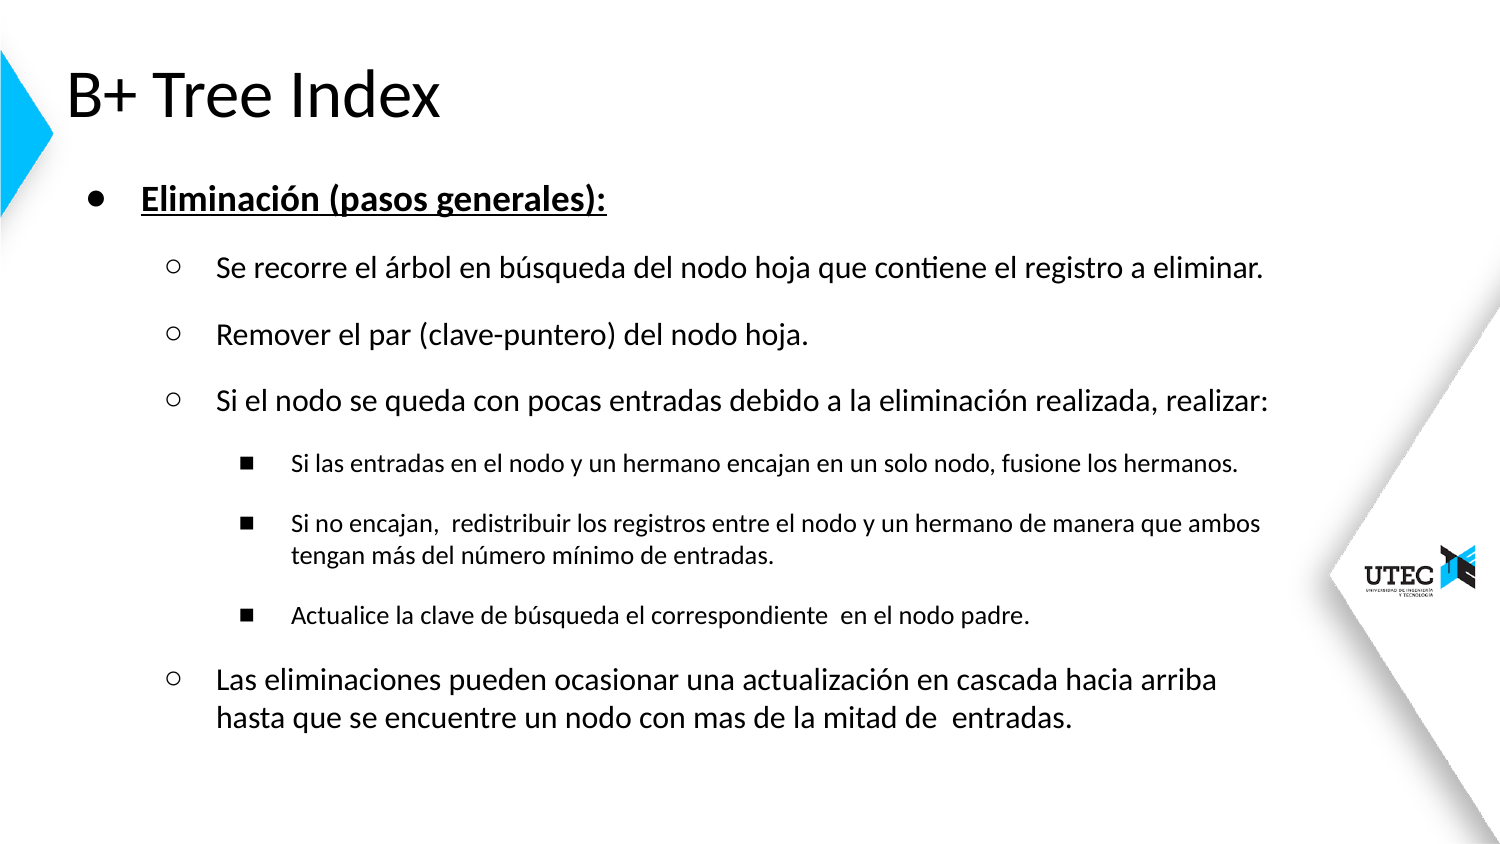

# B+ Tree Index
Eliminación (pasos generales):
Se recorre el árbol en búsqueda del nodo hoja que contiene el registro a eliminar.
Remover el par (clave-puntero) del nodo hoja.
Si el nodo se queda con pocas entradas debido a la eliminación realizada, realizar:
Si las entradas en el nodo y un hermano encajan en un solo nodo, fusione los hermanos.
Si no encajan,  redistribuir los registros entre el nodo y un hermano de manera que ambos tengan más del número mínimo de entradas.
Actualice la clave de búsqueda el correspondiente  en el nodo padre.
Las eliminaciones pueden ocasionar una actualización en cascada hacia arriba hasta que se encuentre un nodo con mas de la mitad de  entradas.